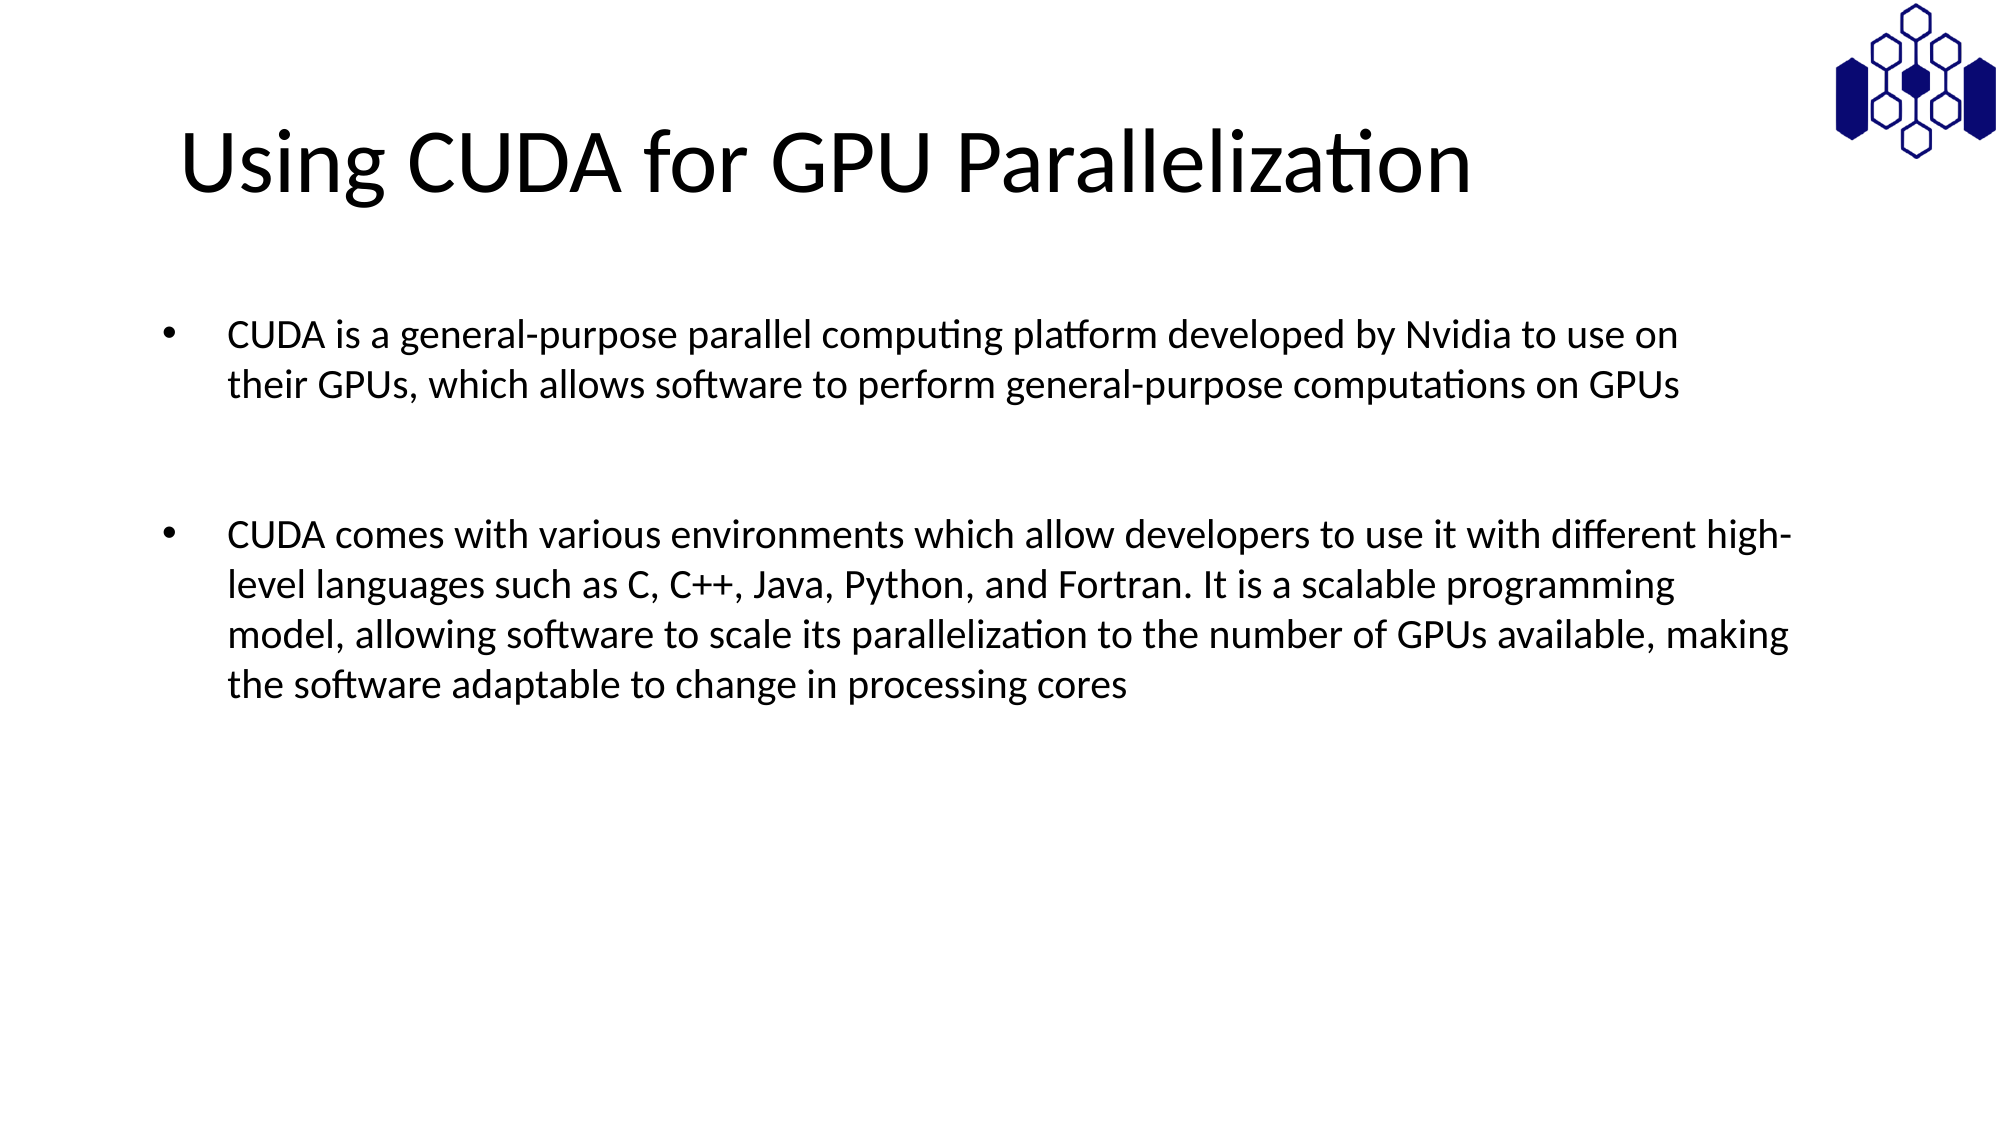

# Using CUDA for GPU Parallelization
CUDA is a general-purpose parallel computing platform developed by Nvidia to use on their GPUs, which allows software to perform general-purpose computations on GPUs

CUDA comes with various environments which allow developers to use it with different high-level languages such as C, C++, Java, Python, and Fortran. It is a scalable programming model, allowing software to scale its parallelization to the number of GPUs available, making the software adaptable to change in processing cores